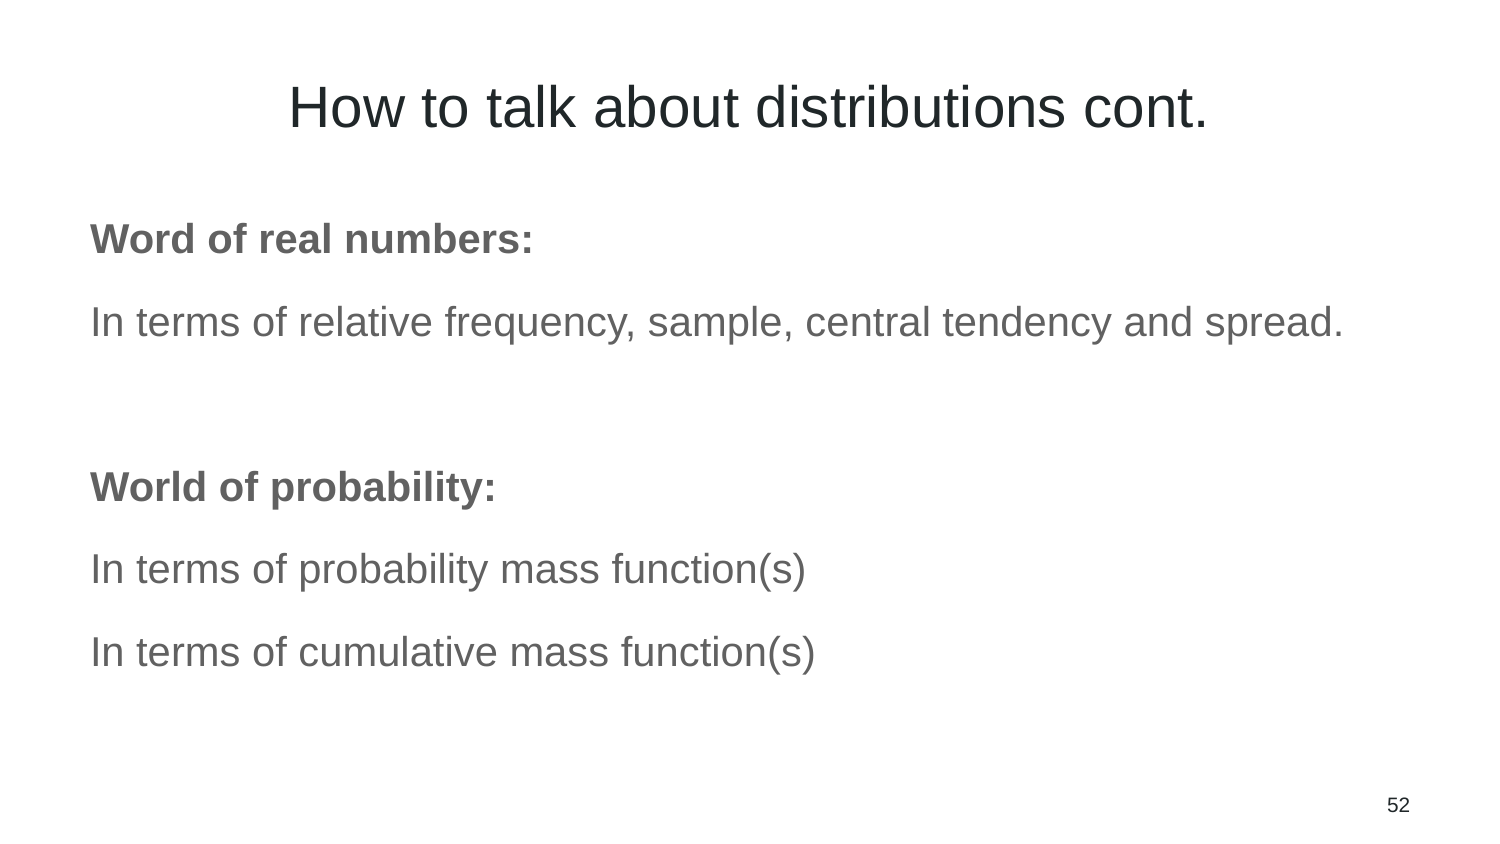

# How to talk about distributions cont.
Word of real numbers:
In terms of relative frequency, sample, central tendency and spread.

World of probability:
In terms of probability mass function(s)
In terms of cumulative mass function(s)
52